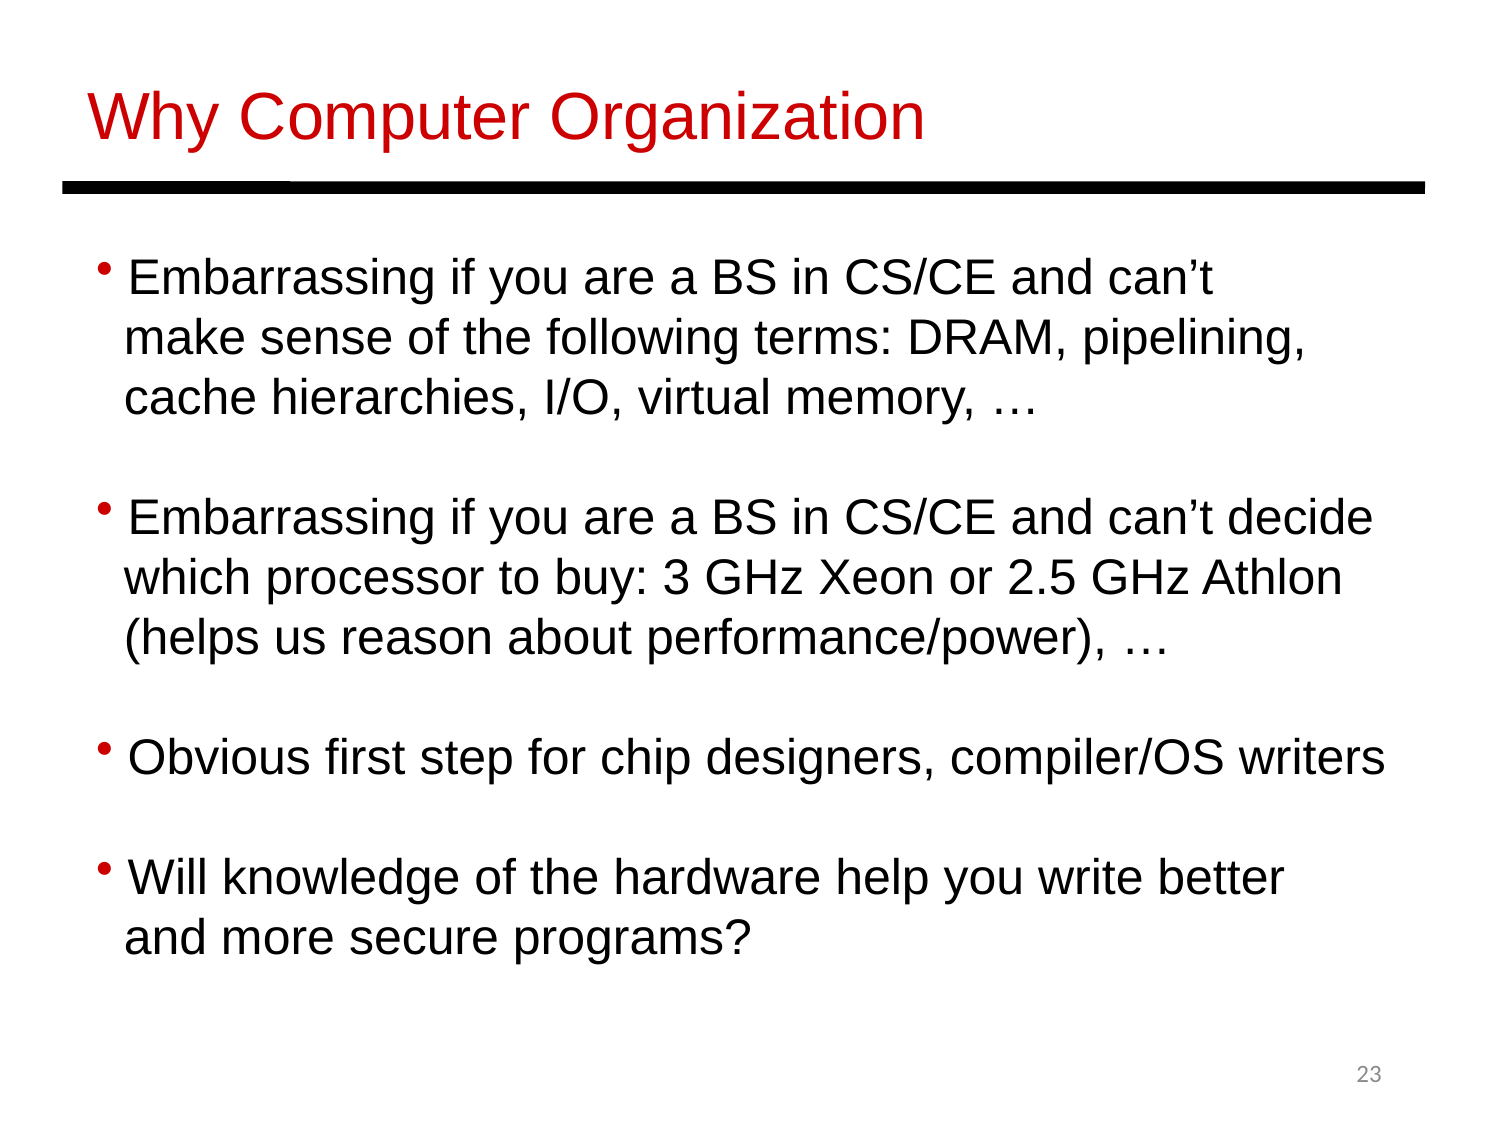

Why Computer Organization

 Embarrassing if you are a BS in CS/CE and can’t
  make sense of the following terms: DRAM, pipelining,
  cache hierarchies, I/O, virtual memory, …

 Embarrassing if you are a BS in CS/CE and can’t decide
  which processor to buy: 3 GHz Xeon or 2.5 GHz Athlon
  (helps us reason about performance/power), …

 Obvious first step for chip designers, compiler/OS writers

 Will knowledge of the hardware help you write better
  and more secure programs?
23